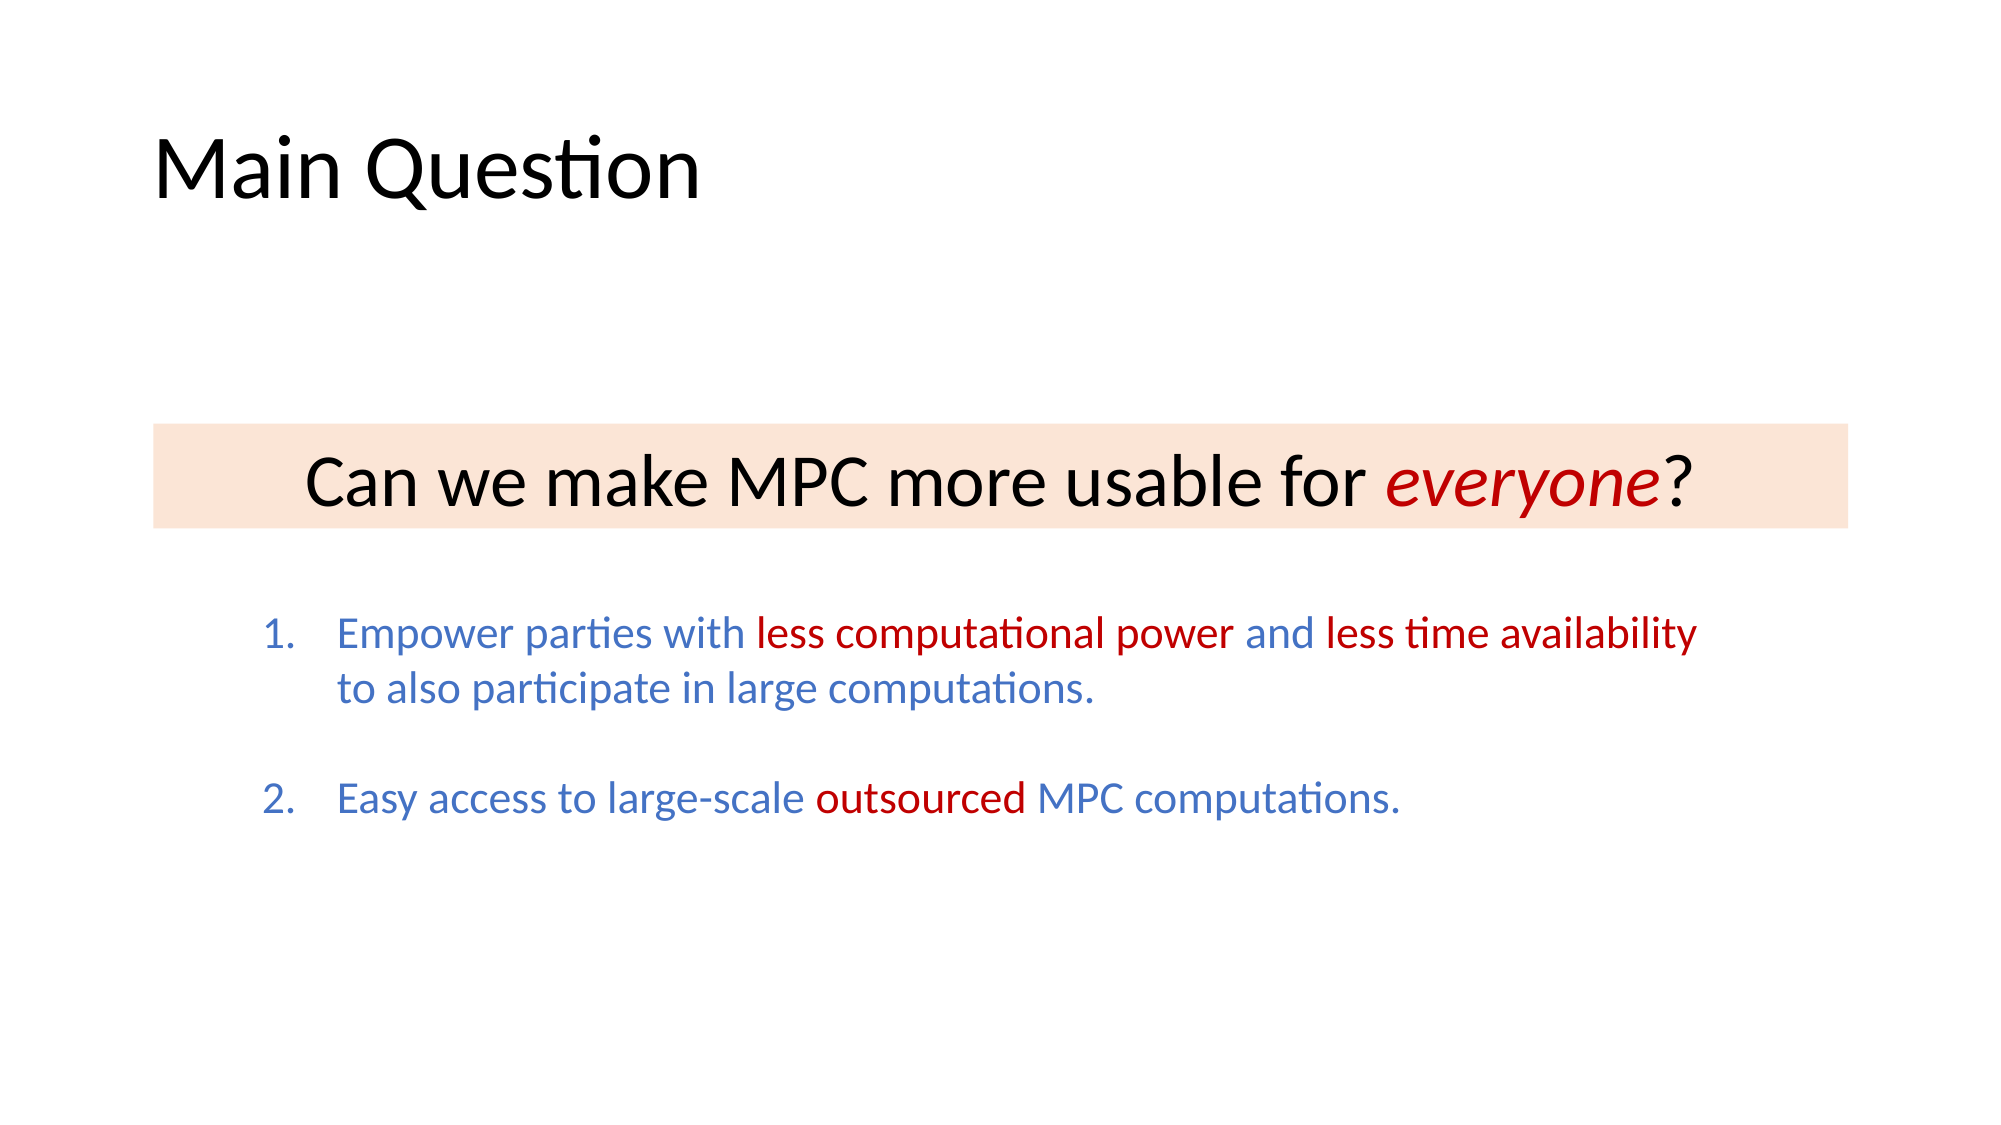

# Main Question
Can we make MPC more usable for everyone?
Empower parties with less computational power and less time availability to also participate in large computations.

Easy access to large-scale outsourced MPC computations.